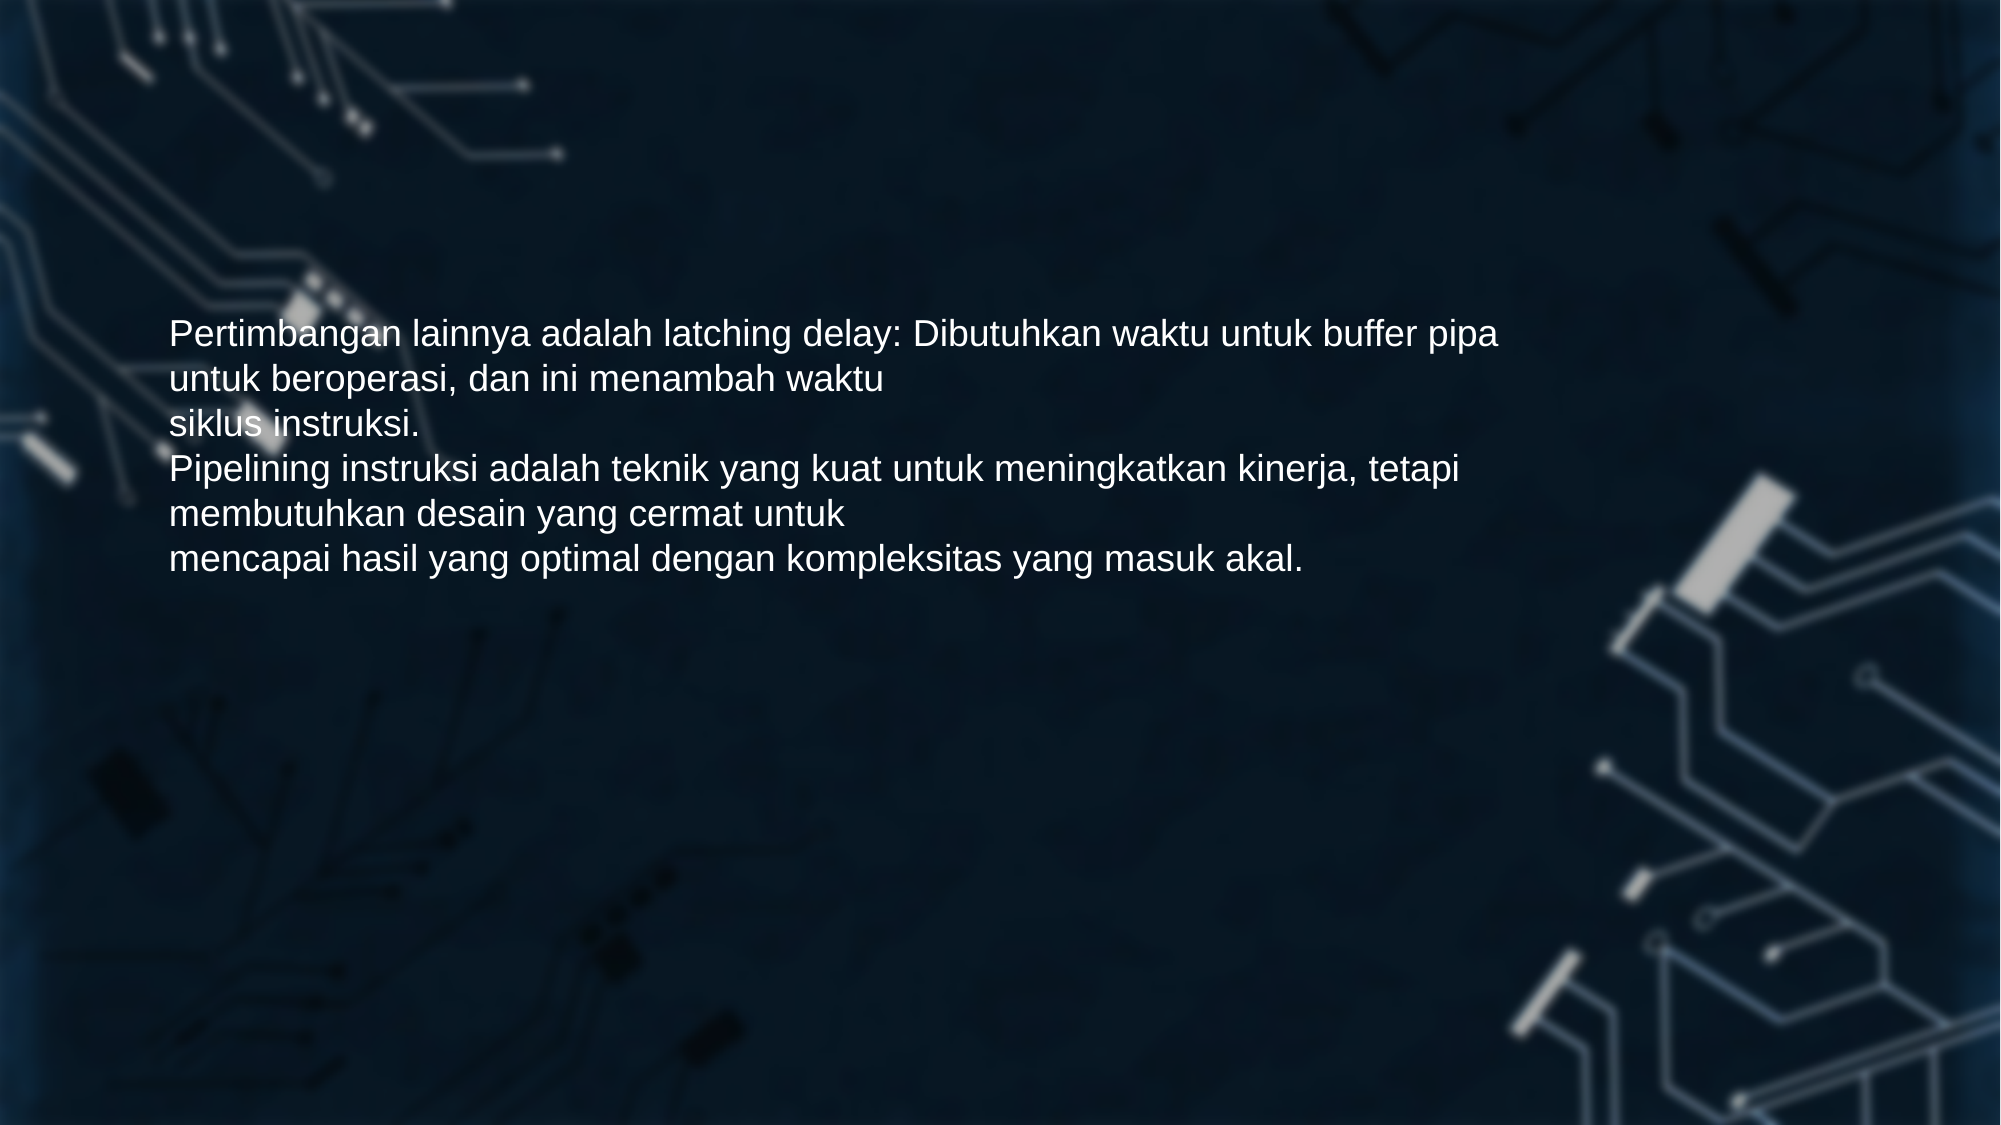

Pertimbangan lainnya adalah latching delay: Dibutuhkan waktu untuk buffer pipa untuk beroperasi, dan ini menambah waktu
siklus instruksi.
Pipelining instruksi adalah teknik yang kuat untuk meningkatkan kinerja, tetapi membutuhkan desain yang cermat untuk
mencapai hasil yang optimal dengan kompleksitas yang masuk akal.